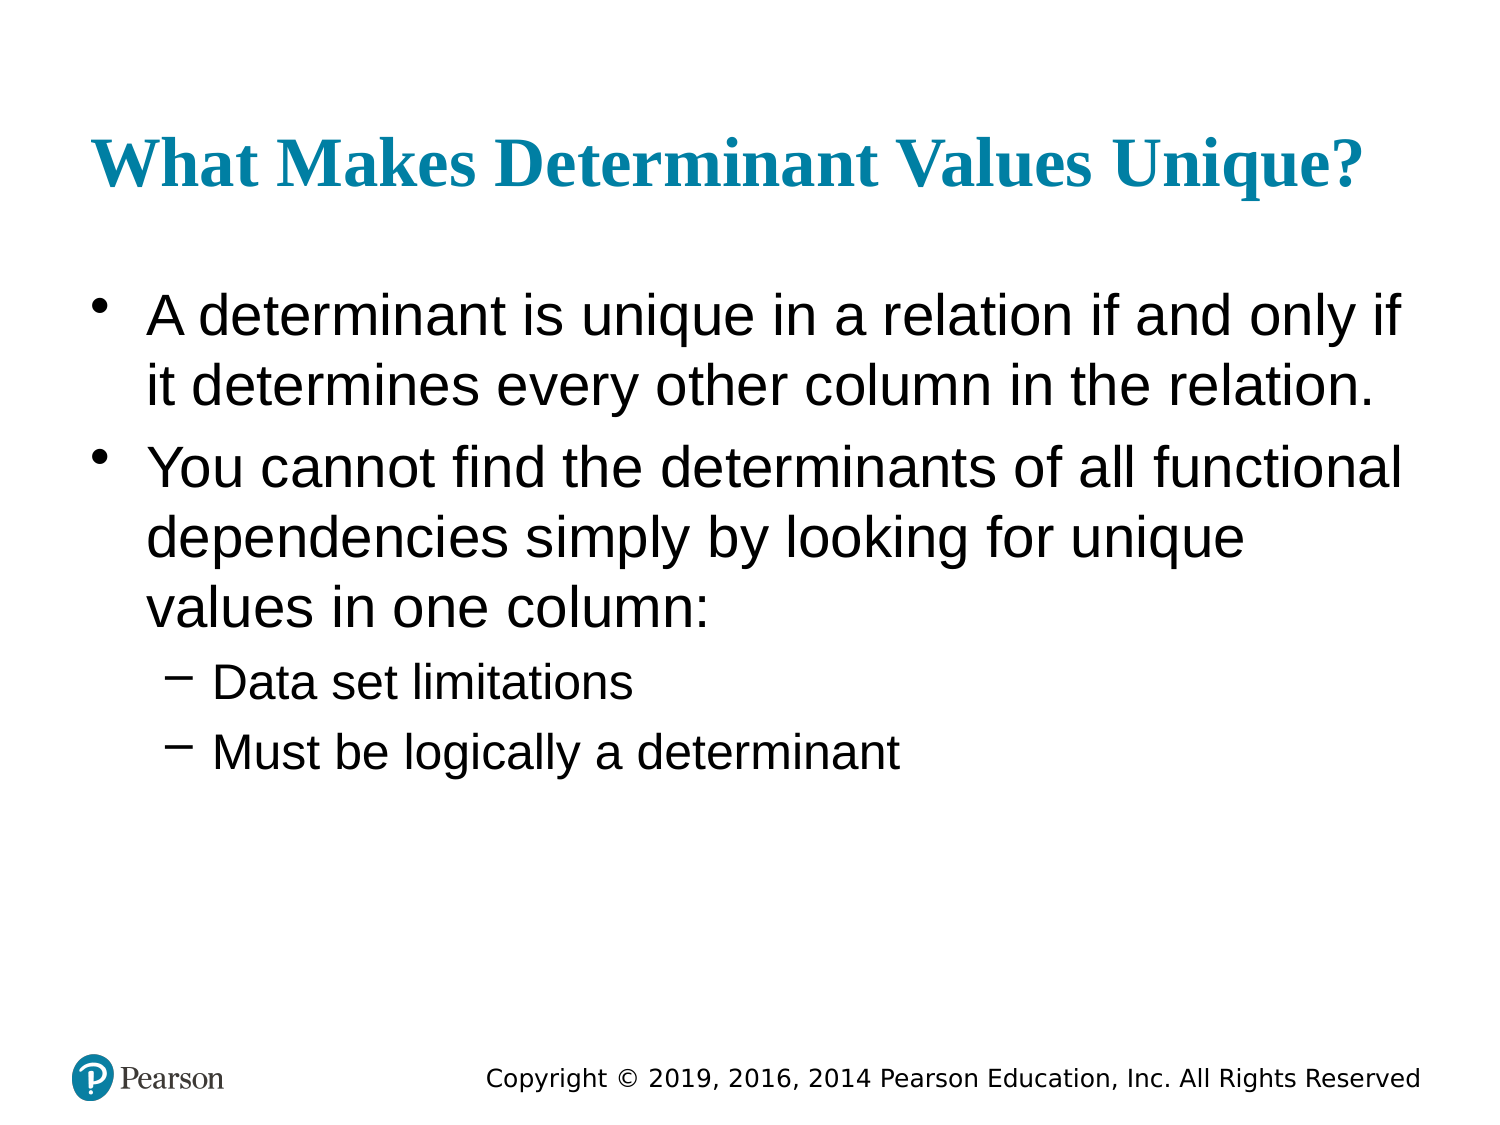

# What Makes Determinant Values Unique?
A determinant is unique in a relation if and only if it determines every other column in the relation.
You cannot find the determinants of all functional dependencies simply by looking for unique values in one column:
Data set limitations
Must be logically a determinant